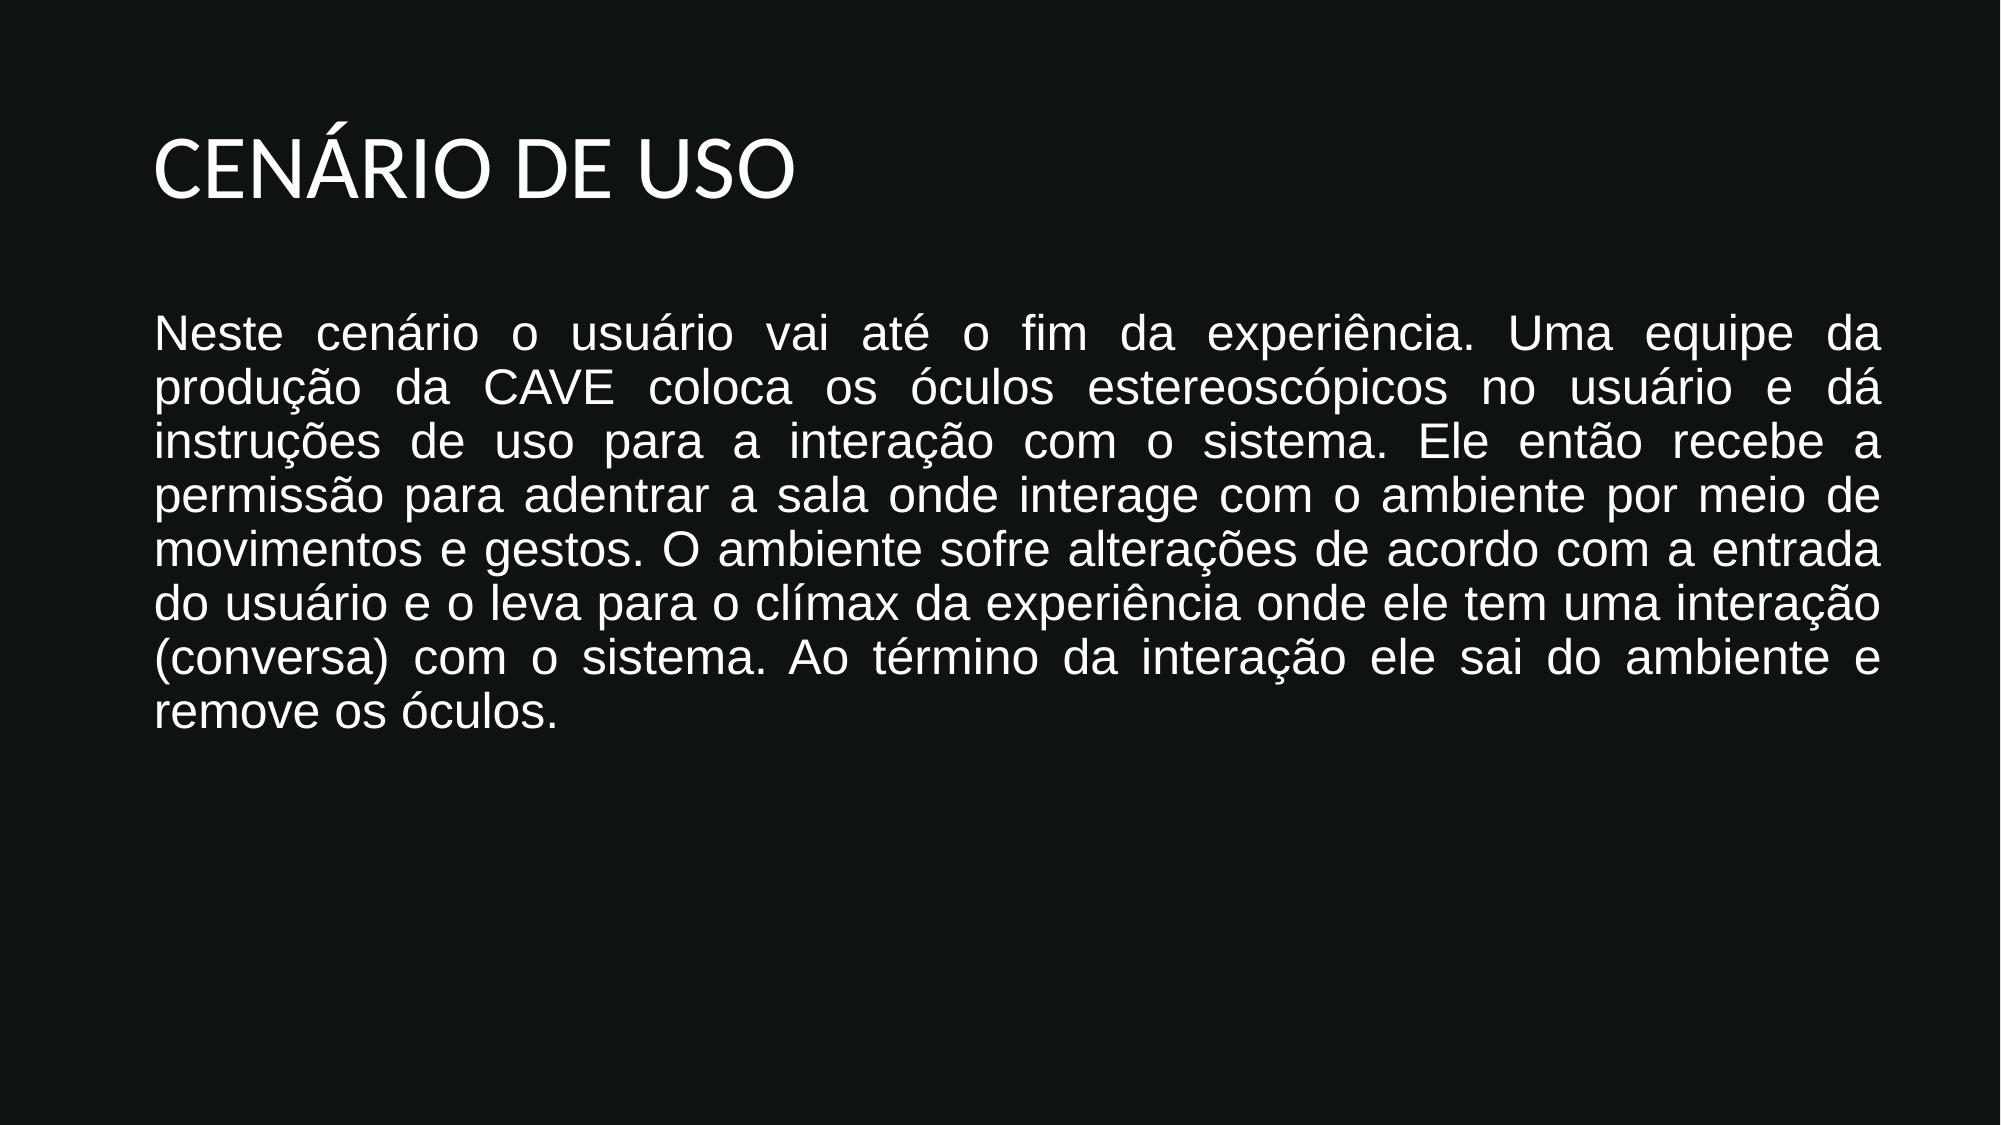

# CENÁRIO DE USO
Neste cenário o usuário vai até o fim da experiência. Uma equipe da produção da CAVE coloca os óculos estereoscópicos no usuário e dá instruções de uso para a interação com o sistema. Ele então recebe a permissão para adentrar a sala onde interage com o ambiente por meio de movimentos e gestos. O ambiente sofre alterações de acordo com a entrada do usuário e o leva para o clímax da experiência onde ele tem uma interação (conversa) com o sistema. Ao término da interação ele sai do ambiente e remove os óculos.